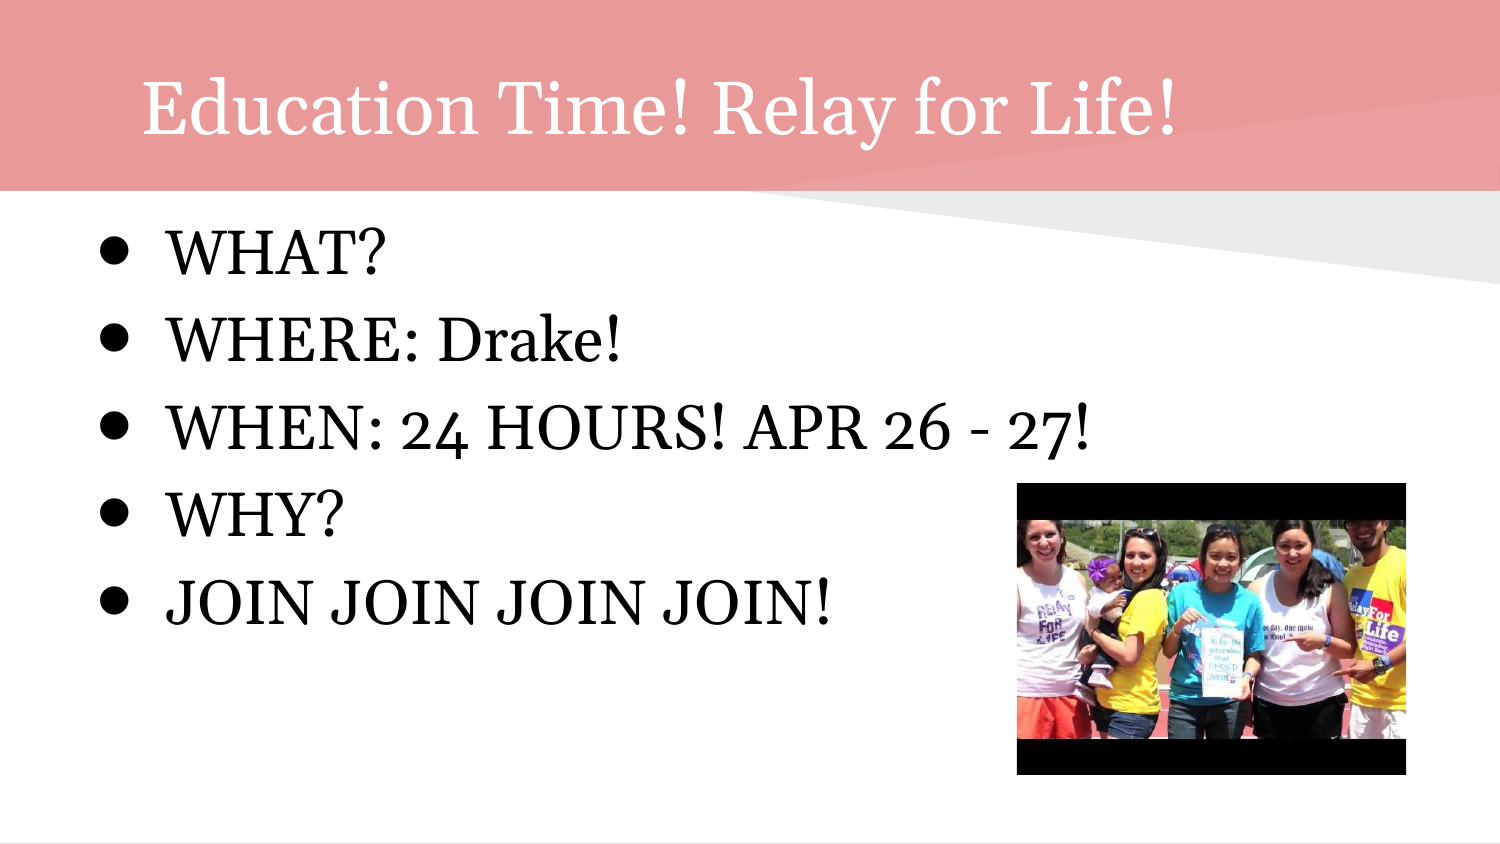

# Education Time! Relay for Life!
WHAT?
WHERE: Drake!
WHEN: 24 HOURS! APR 26 - 27!
WHY?
JOIN JOIN JOIN JOIN!